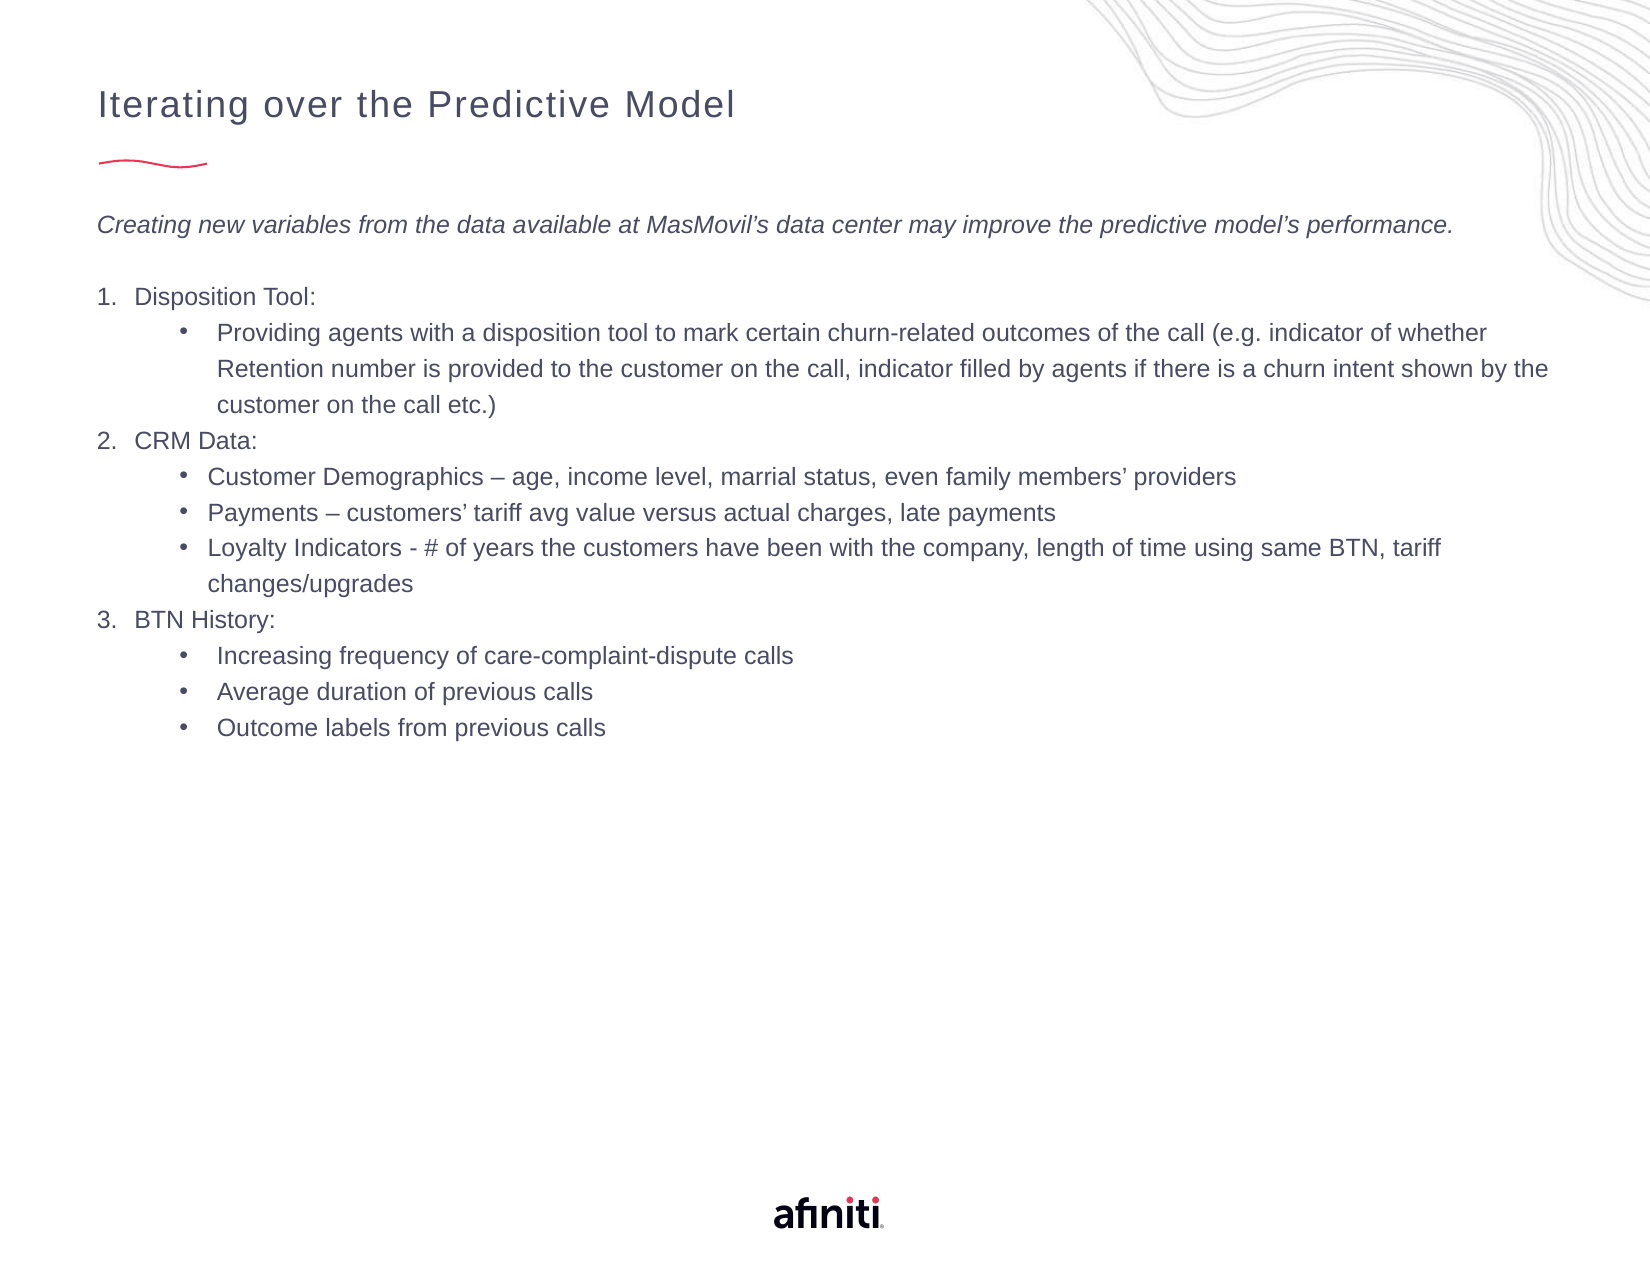

# Iterating over the Predictive Model
Creating new variables from the data available at MasMovil’s data center may improve the predictive model’s performance.

Disposition Tool:
Providing agents with a disposition tool to mark certain churn-related outcomes of the call (e.g. indicator of whether Retention number is provided to the customer on the call, indicator filled by agents if there is a churn intent shown by the customer on the call etc.)
CRM Data:
Customer Demographics – age, income level, marrial status, even family members’ providers
Payments – customers’ tariff avg value versus actual charges, late payments
Loyalty Indicators - # of years the customers have been with the company, length of time using same BTN, tariff changes/upgrades
BTN History:
Increasing frequency of care-complaint-dispute calls
Average duration of previous calls
Outcome labels from previous calls